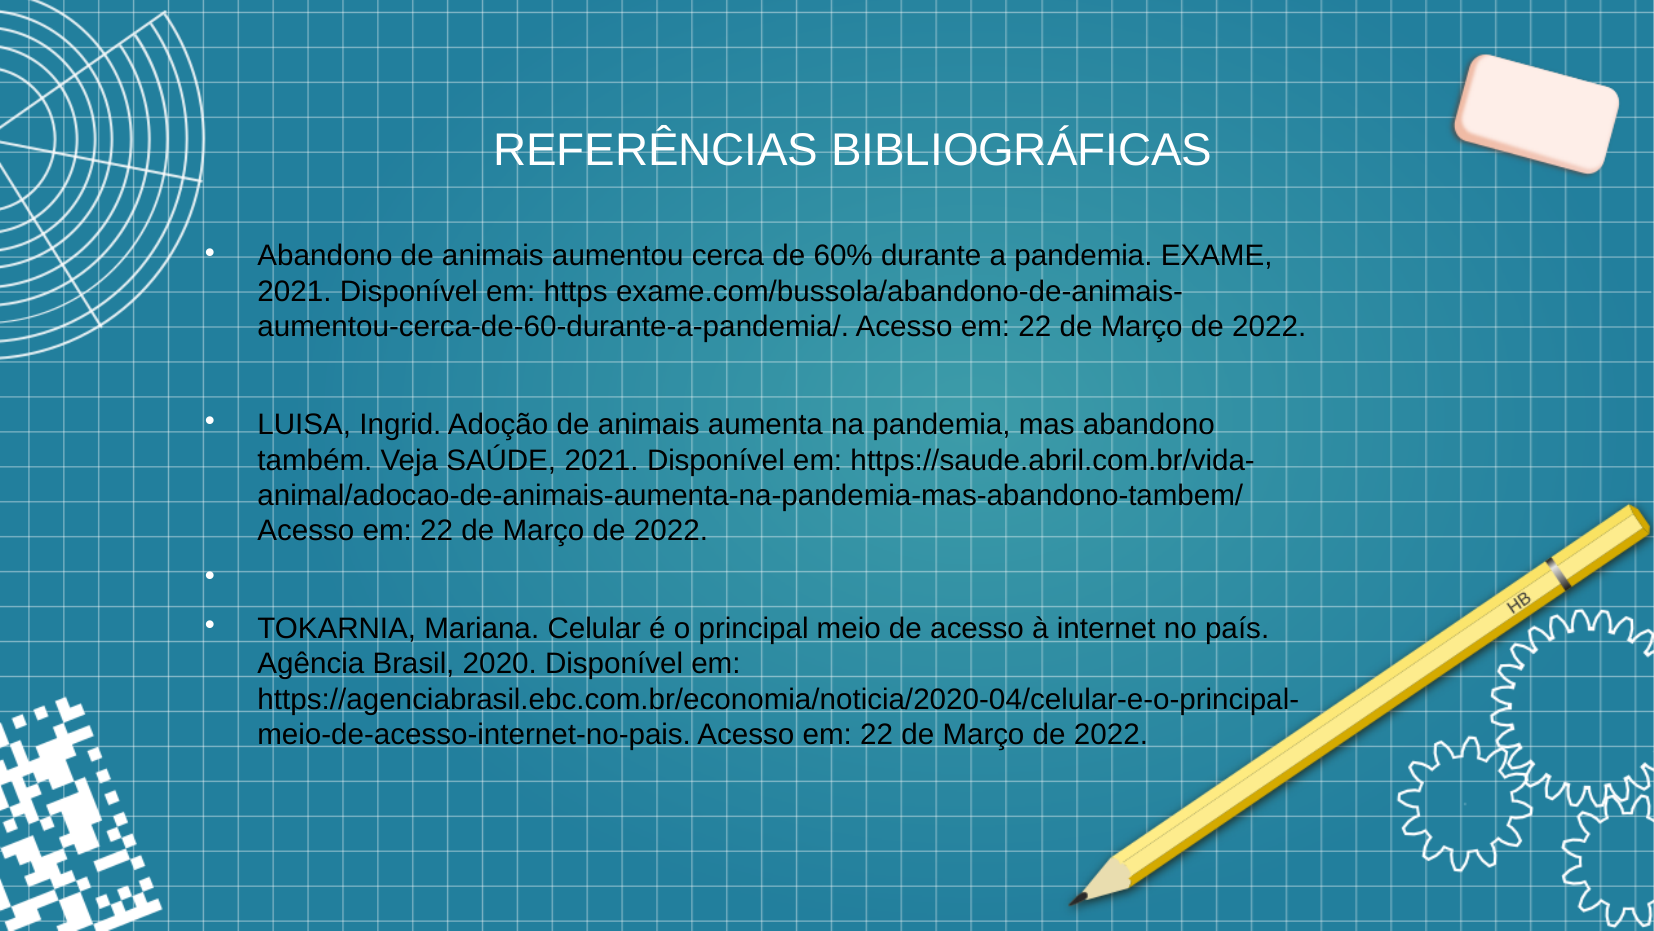

# REFERÊNCIAS BIBLIOGRÁFICAS

Abandono de animais aumentou cerca de 60% durante a pandemia. EXAME, 2021. Disponível em: https exame.com/bussola/abandono-de-animais-aumentou-cerca-de-60-durante-a-pandemia/. Acesso em: 22 de Março de 2022.

LUISA, Ingrid. Adoção de animais aumenta na pandemia, mas abandono também. Veja SAÚDE, 2021. Disponível em: https://saude.abril.com.br/vida-animal/adocao-de-animais-aumenta-na-pandemia-mas-abandono-tambem/ Acesso em: 22 de Março de 2022.

TOKARNIA, Mariana. Celular é o principal meio de acesso à internet no país. Agência Brasil, 2020. Disponível em: https://agenciabrasil.ebc.com.br/economia/noticia/2020-04/celular-e-o-principal-meio-de-acesso-internet-no-pais. Acesso em: 22 de Março de 2022.